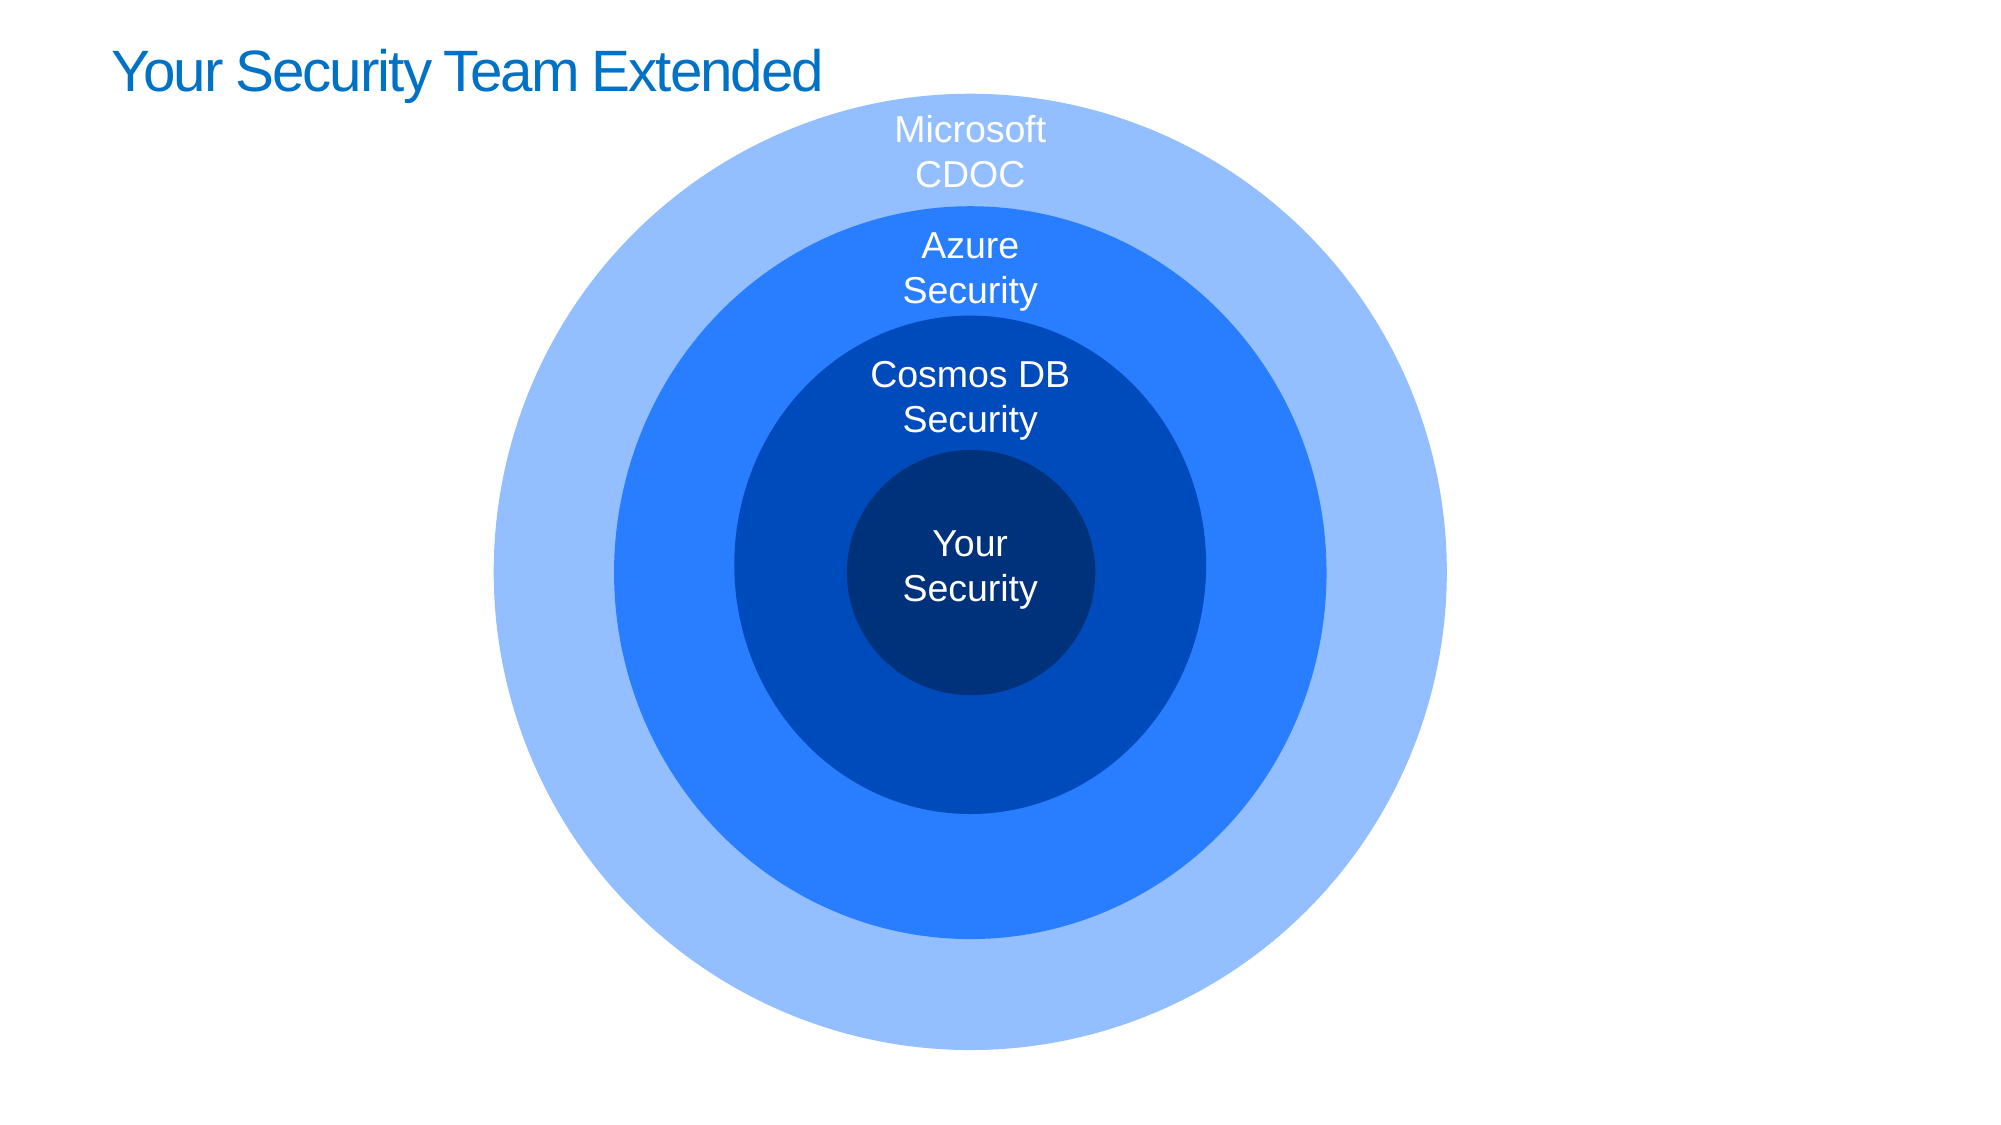

Your Security Team Extended
Microsoft
CDOC

Azure
Security

Cosmos DB
Security

Your
Security